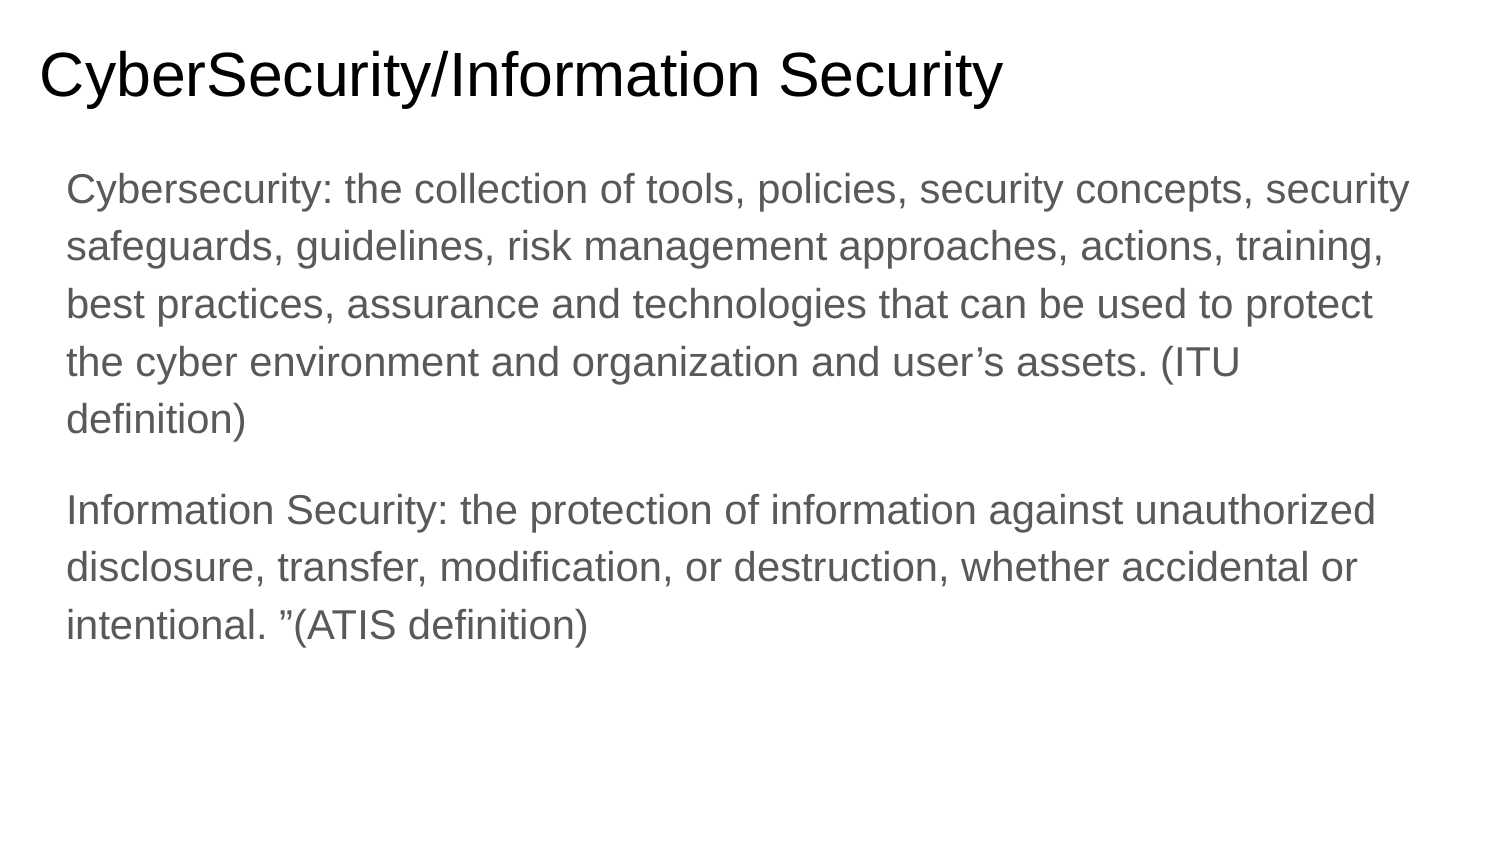

# CyberSecurity/Information Security
Cybersecurity: the collection of tools, policies, security concepts, security safeguards, guidelines, risk management approaches, actions, training, best practices, assurance and technologies that can be used to protect the cyber environment and organization and user’s assets. (ITU definition)
Information Security: the protection of information against unauthorized disclosure, transfer, modification, or destruction, whether accidental or intentional. ”(ATIS definition)